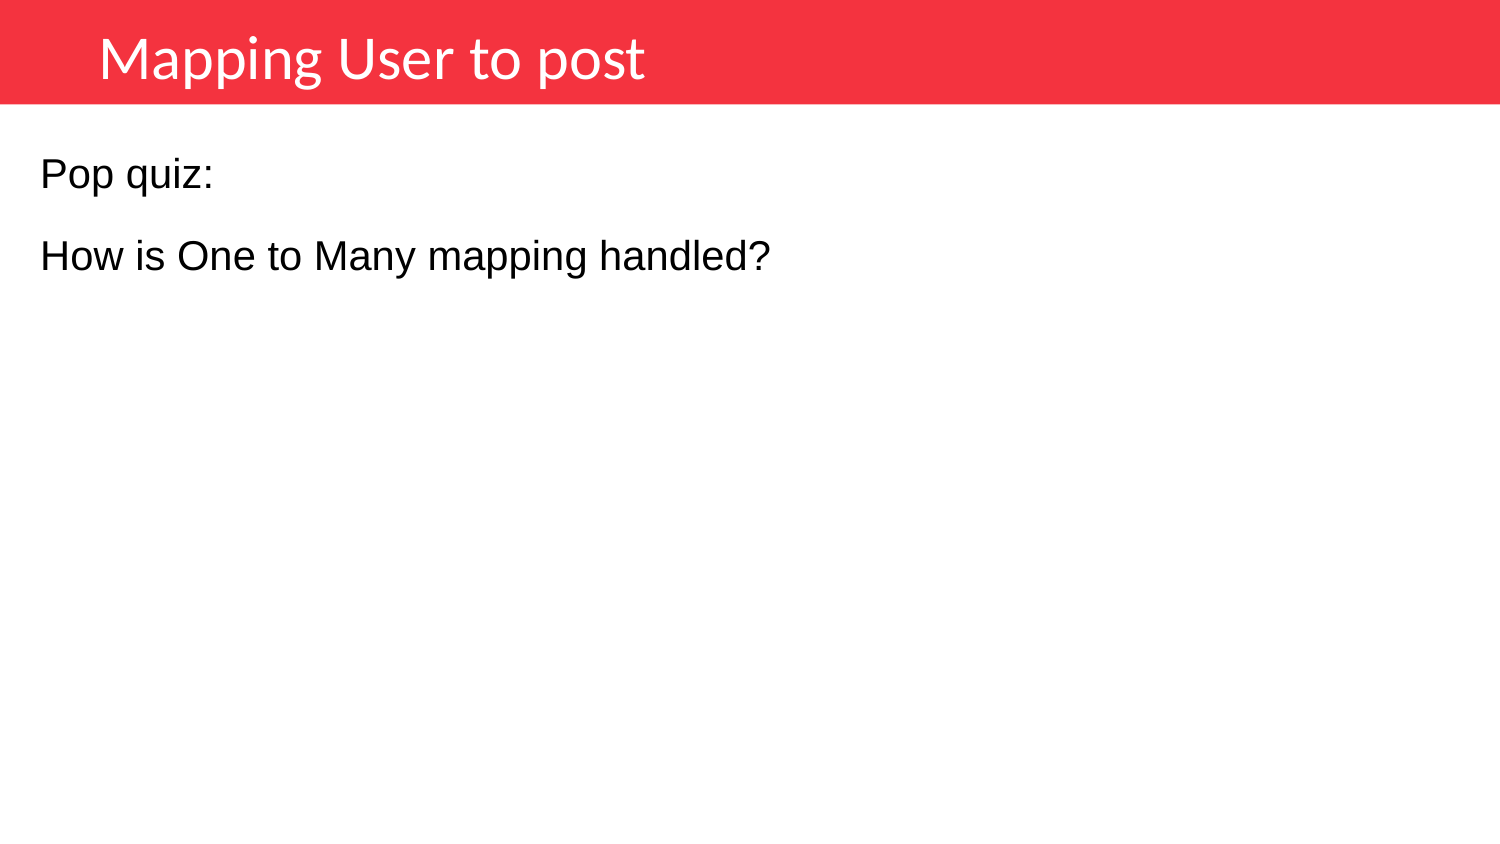

Mapping User to post

Pop quiz:
How is One to Many mapping handled?